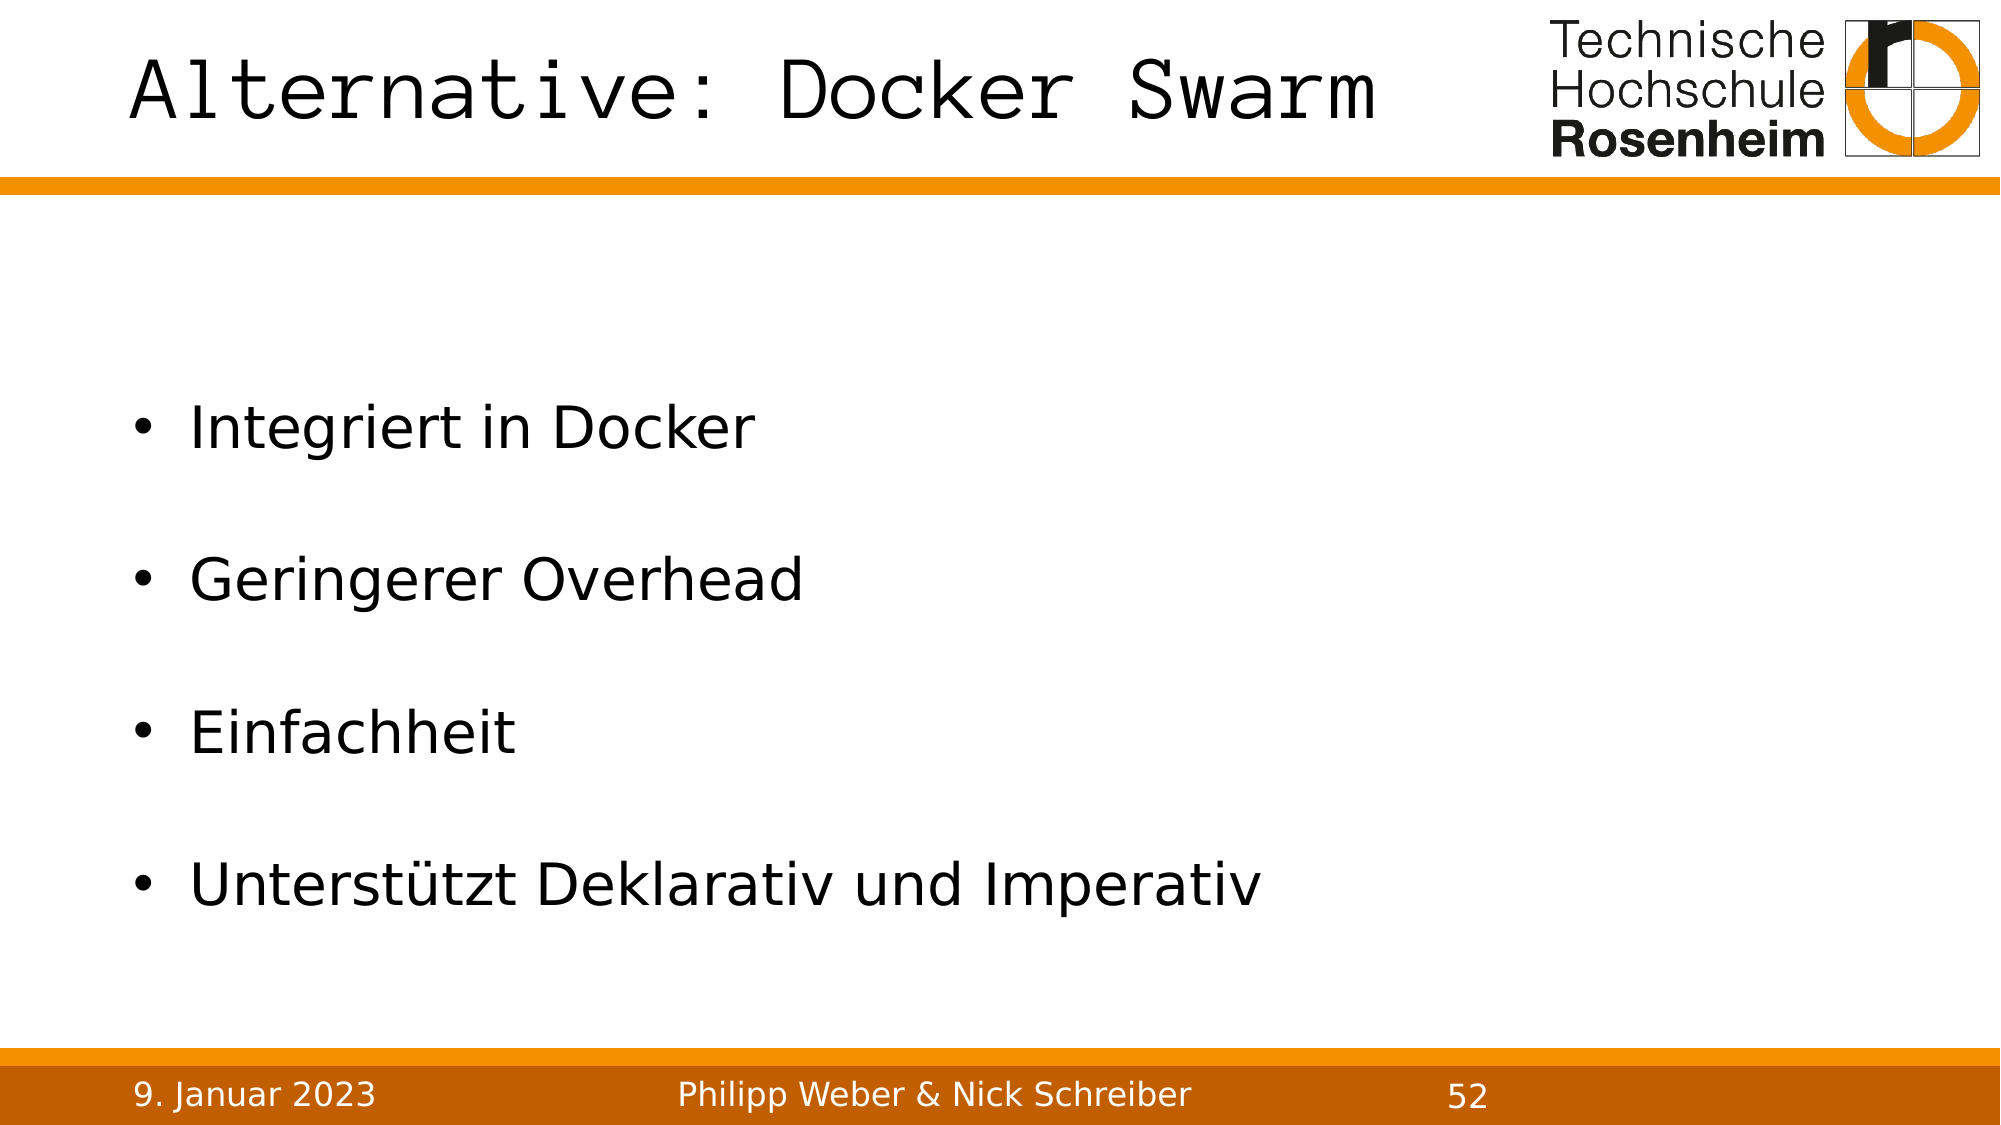

# Alternative: Docker Swarm
Integriert in Docker
Geringerer Overhead
Einfachheit
Unterstützt Deklarativ und Imperativ

9. Januar 2023
Philipp Weber & Nick Schreiber
52